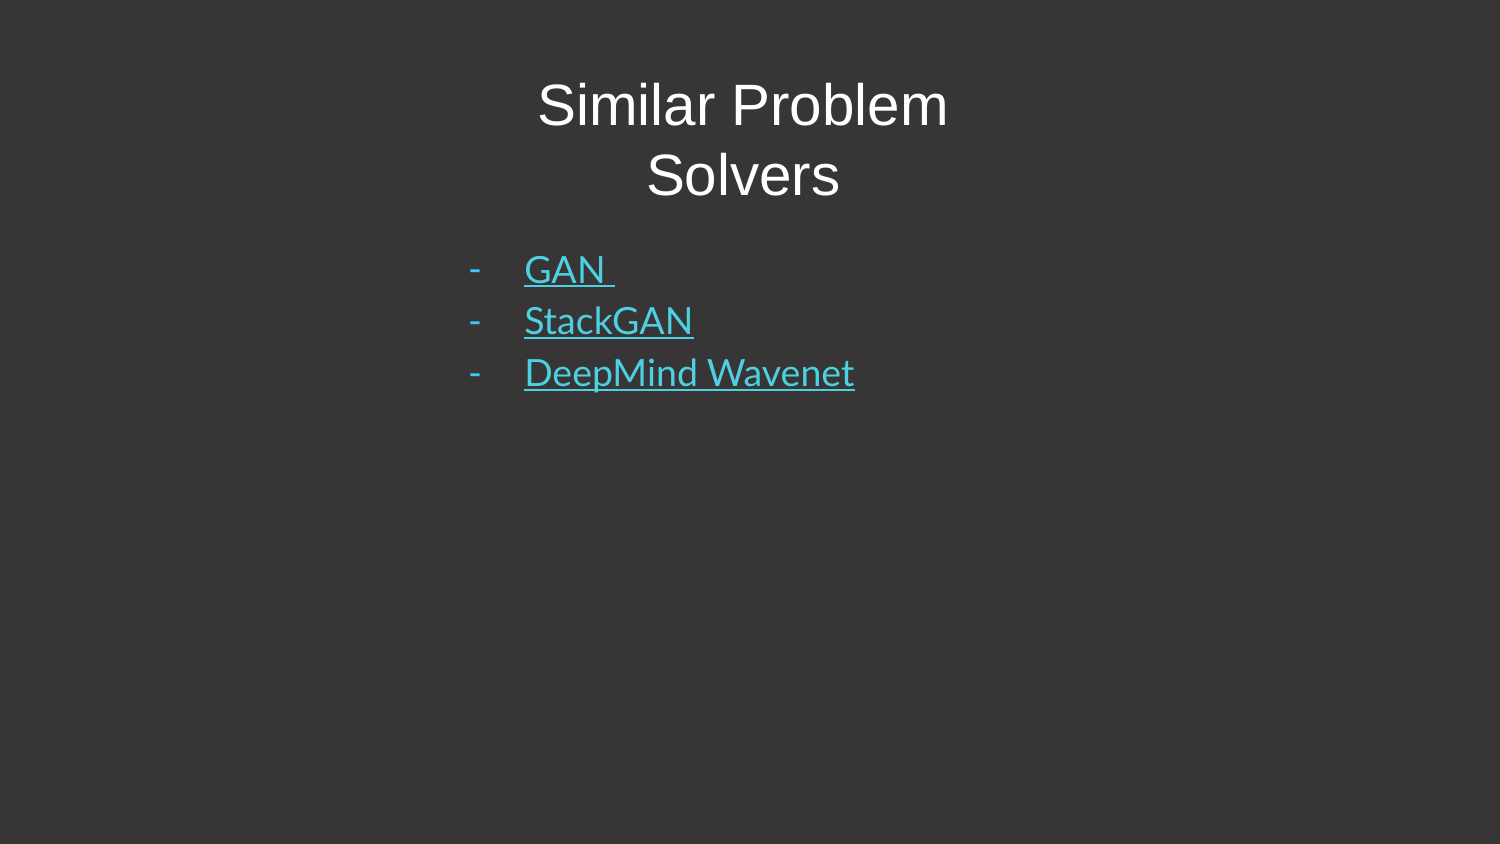

# Similar Problem Solvers
GAN
StackGAN
DeepMind Wavenet